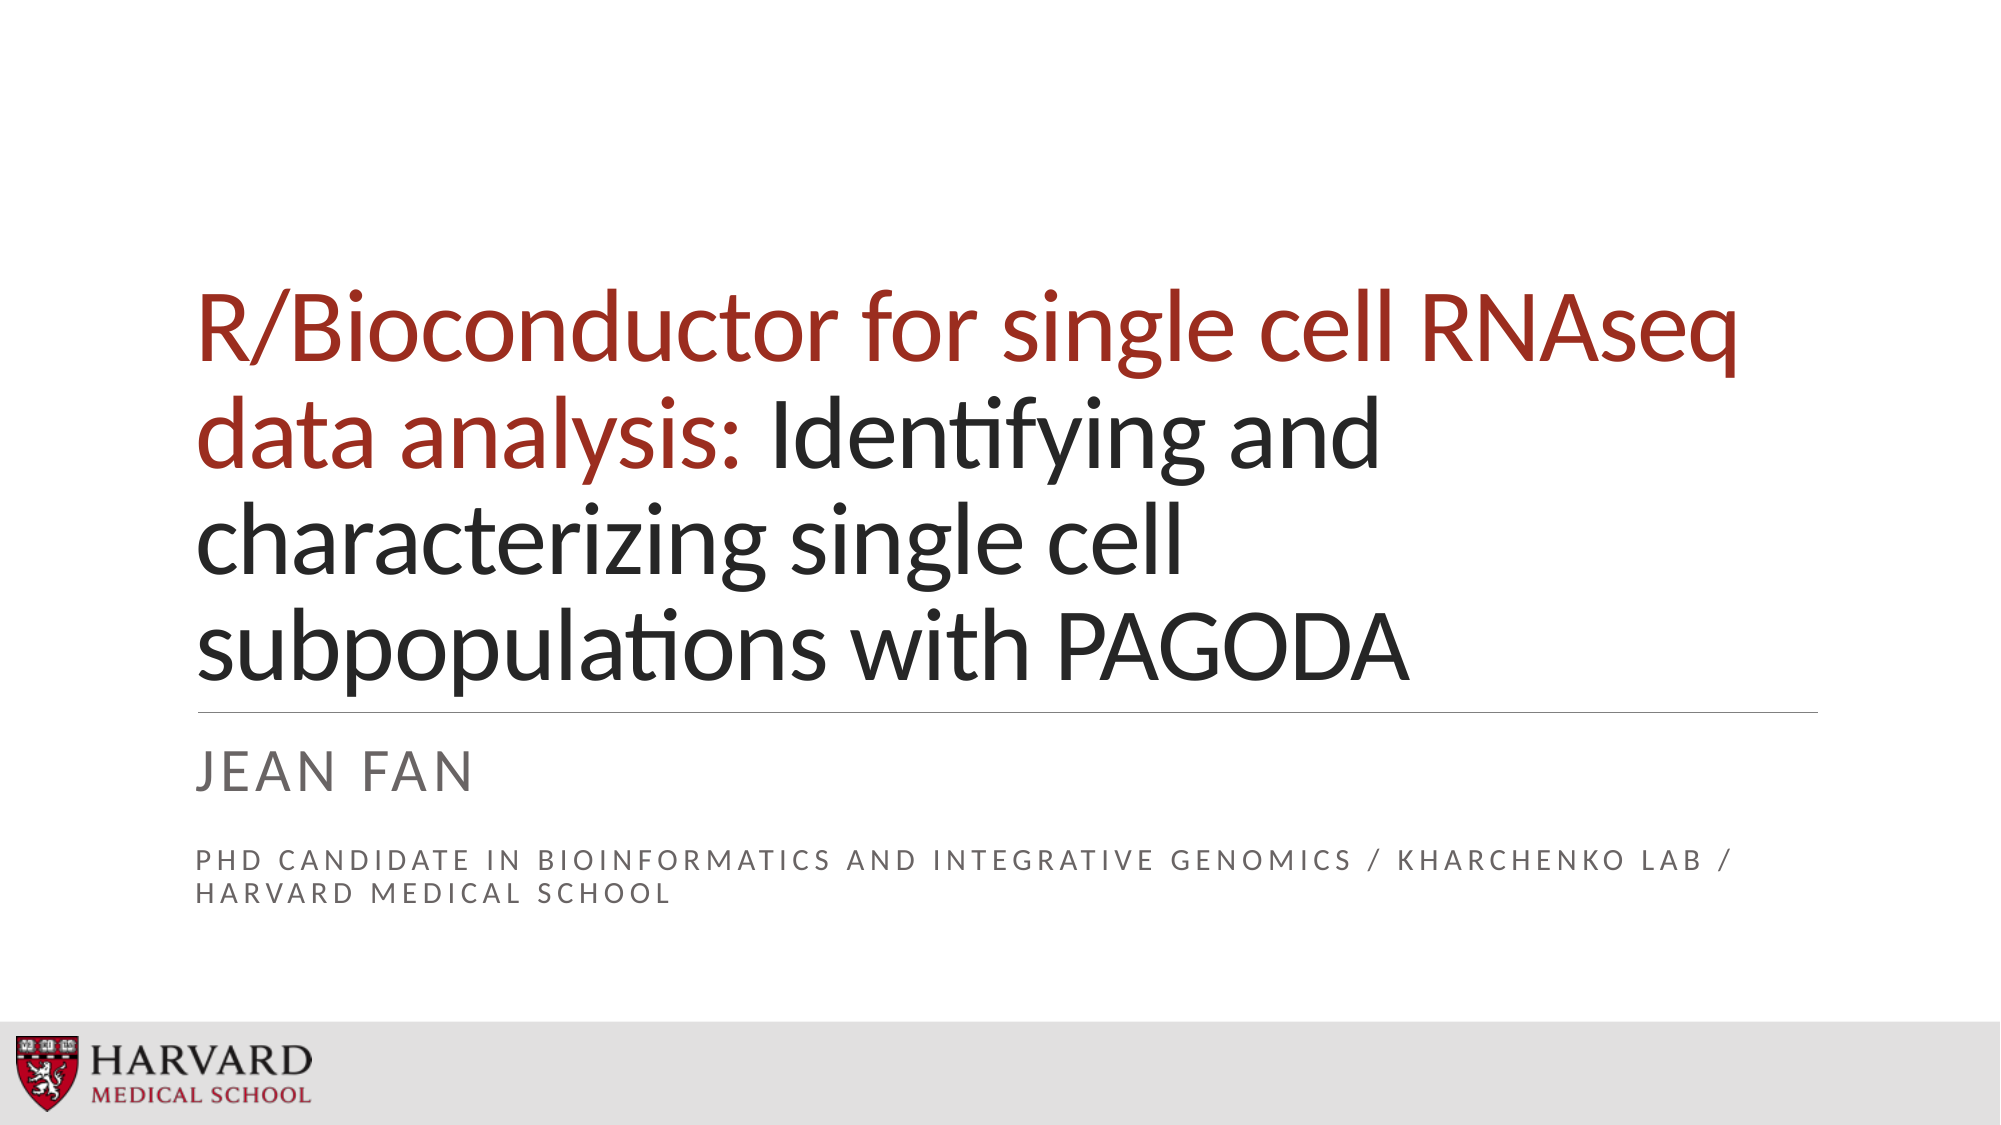

# R/Bioconductor for single cell RNAseq data analysis: Identifying and characterizing single cell subpopulations with PAGODA
Jean Fan
PhD Candidate in Bioinformatics and Integrative Genomics / Kharchenko Lab / Harvard Medical School